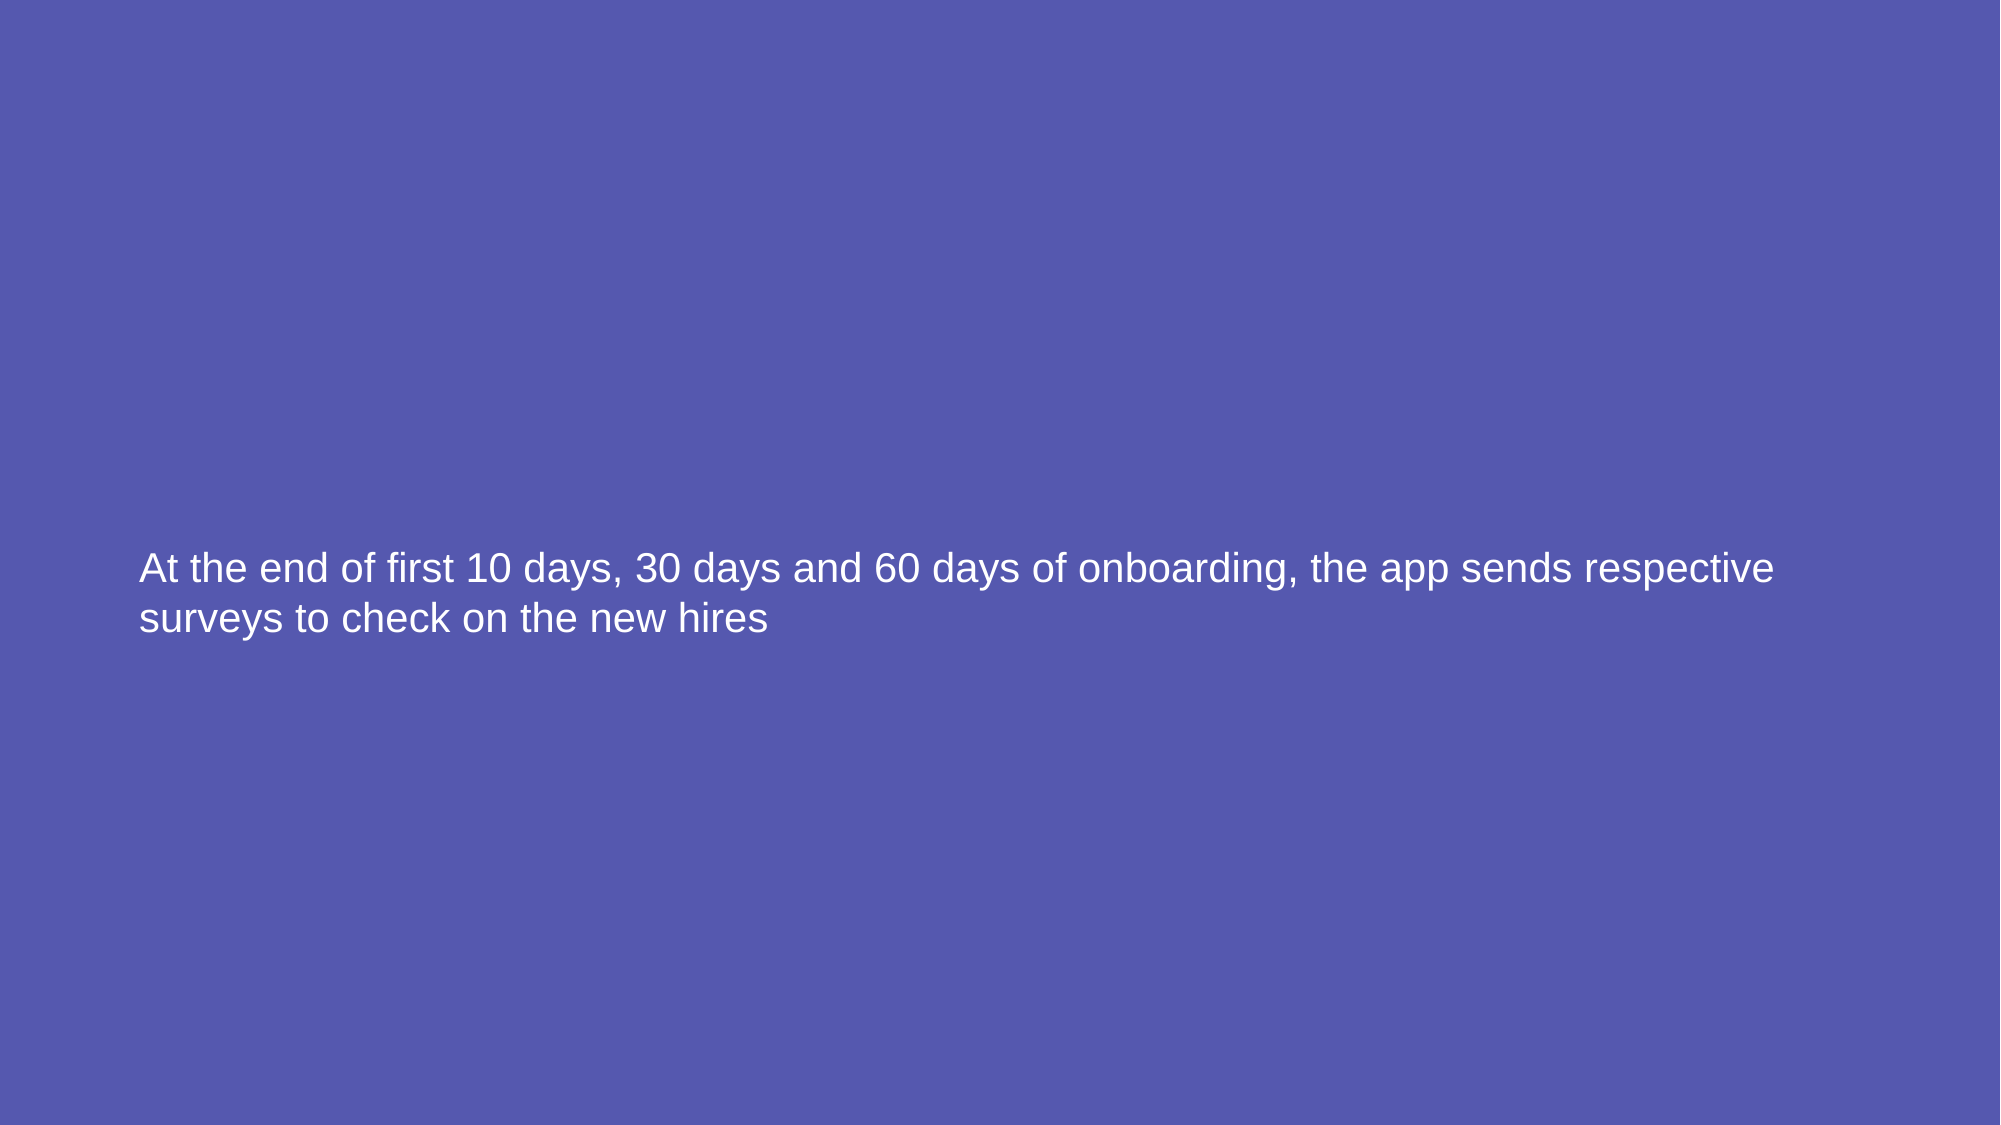

At the end of first 10 days, 30 days and 60 days of onboarding, the app sends respective surveys to check on the new hires